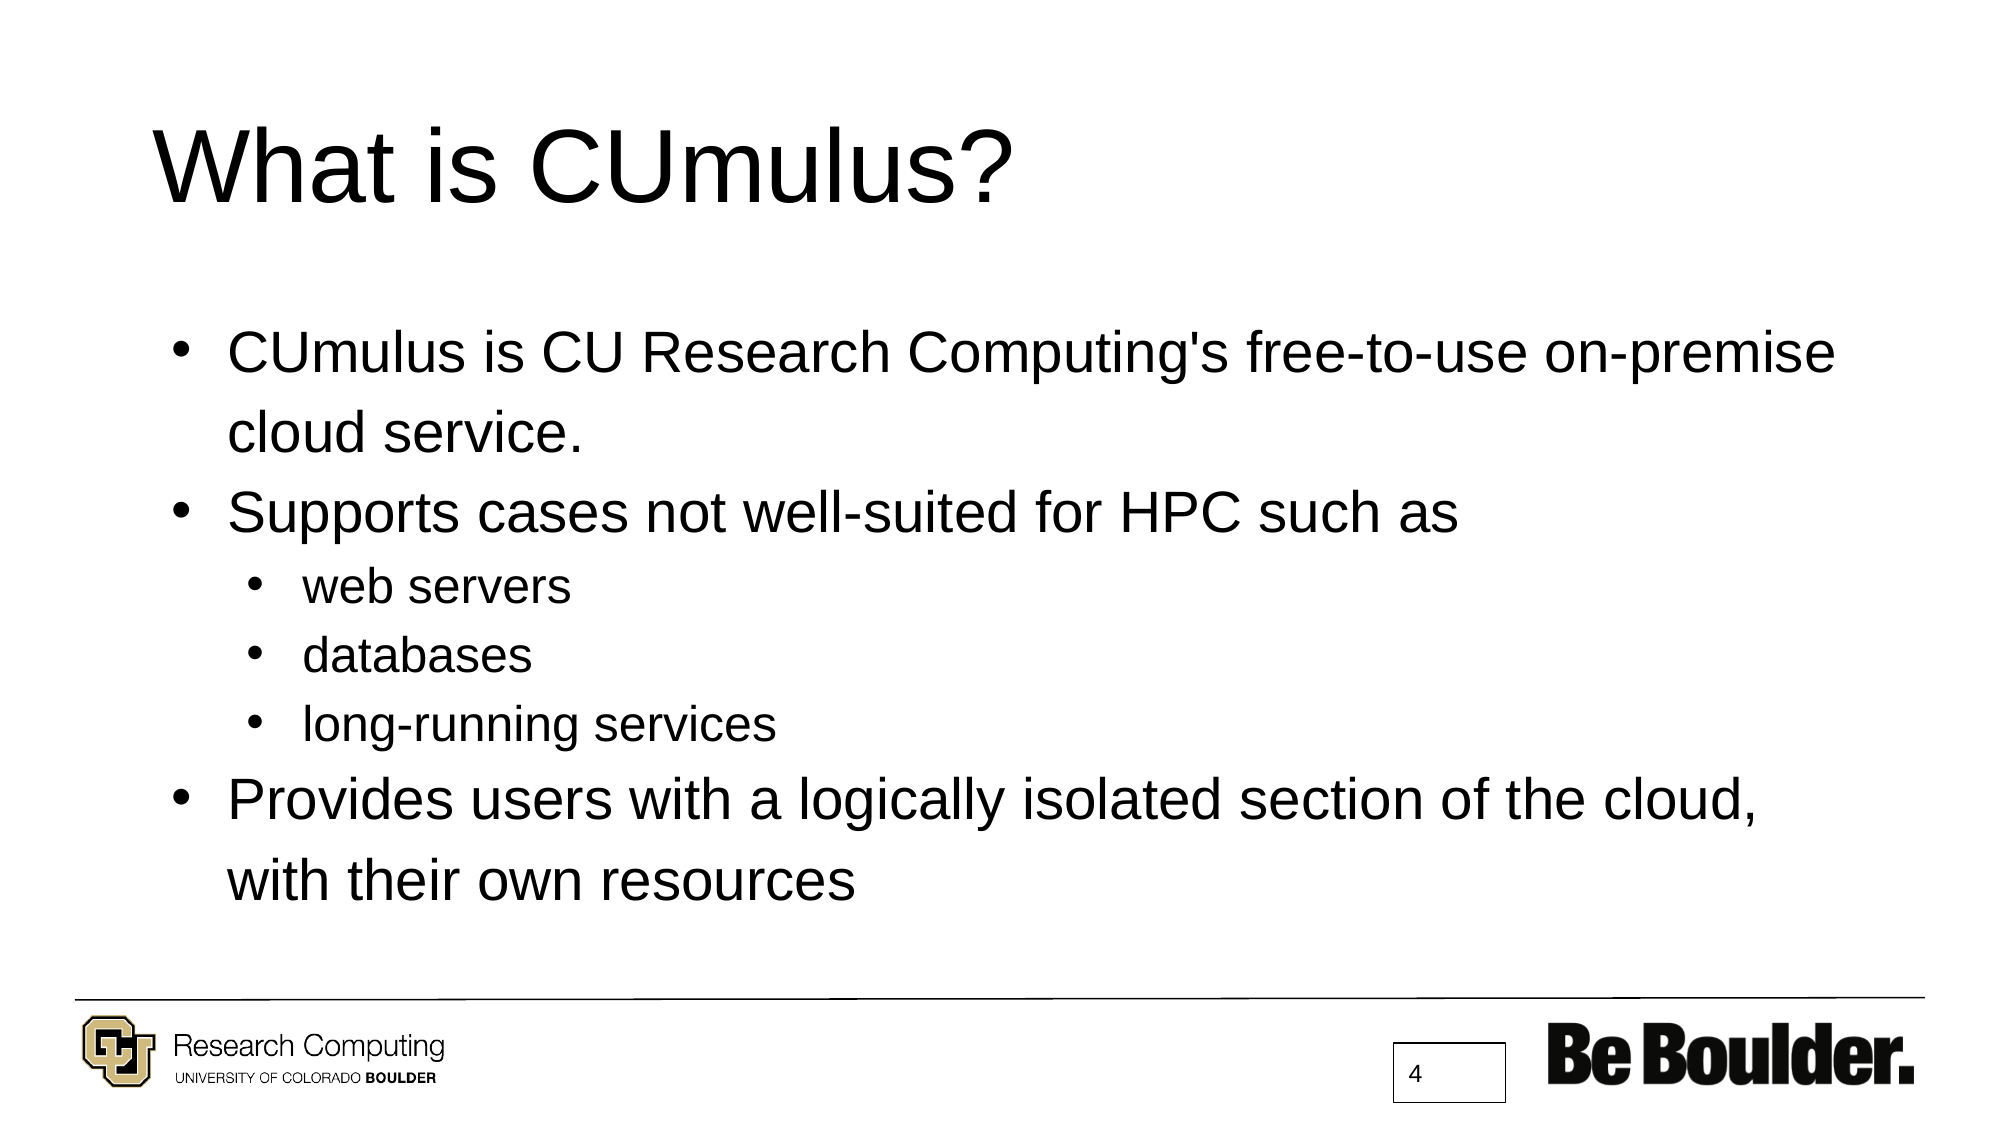

# What is CUmulus?
CUmulus is CU Research Computing's free-to-use on-premise cloud service.
Supports cases not well-suited for HPC such as
web servers
databases
long-running services
Provides users with a logically isolated section of the cloud, with their own resources
4